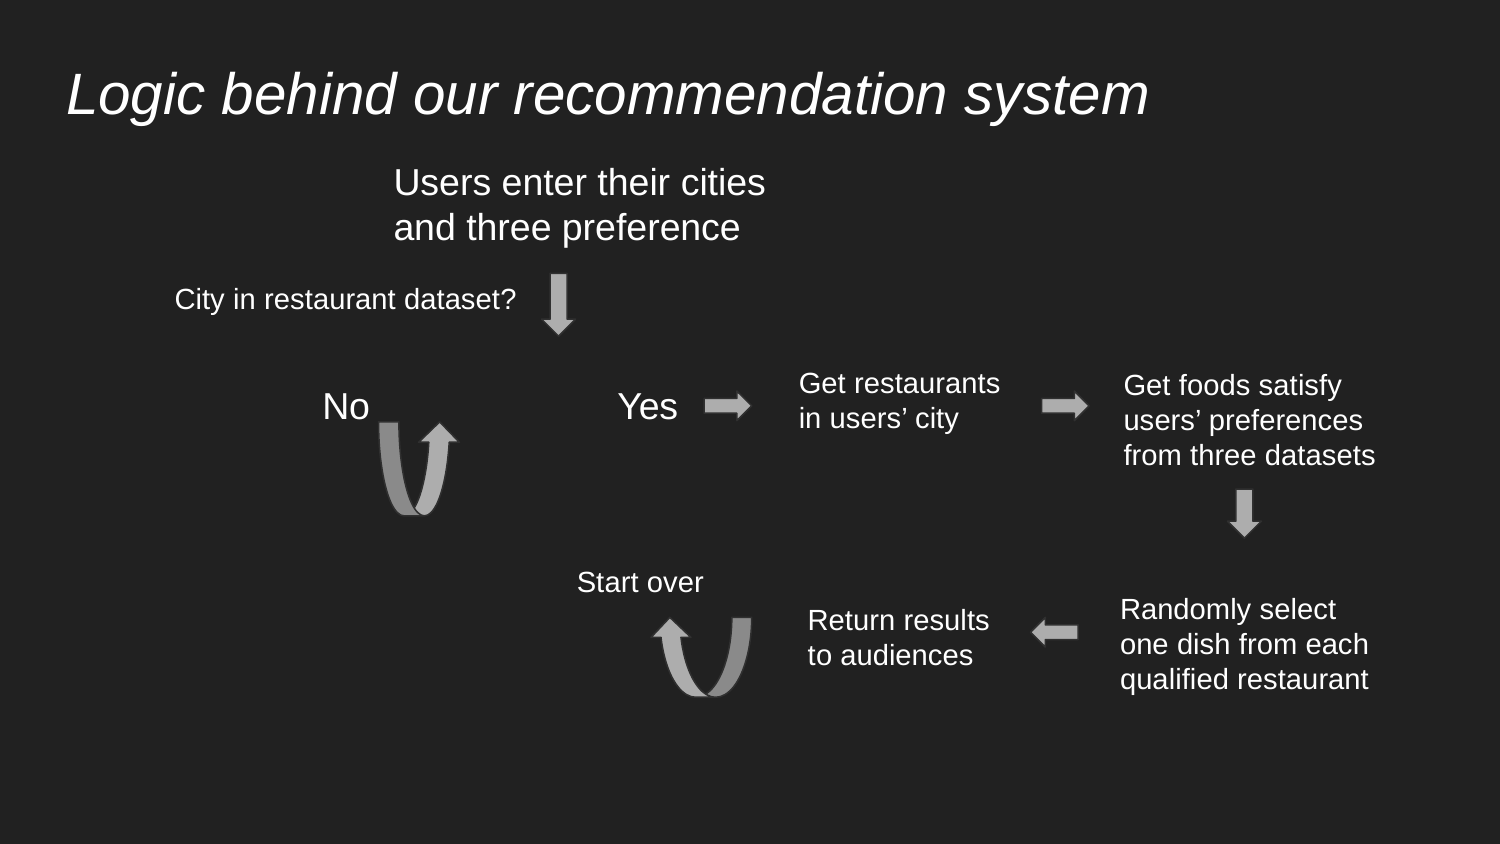

# Logic behind our recommendation system
Users enter their cities and three preference

City in restaurant dataset?

Get restaurants in users’ city
Get foods satisfy users’ preferences from three datasets
No
Yes

Start over
Randomly select one dish from each qualified restaurant
Return results to audiences